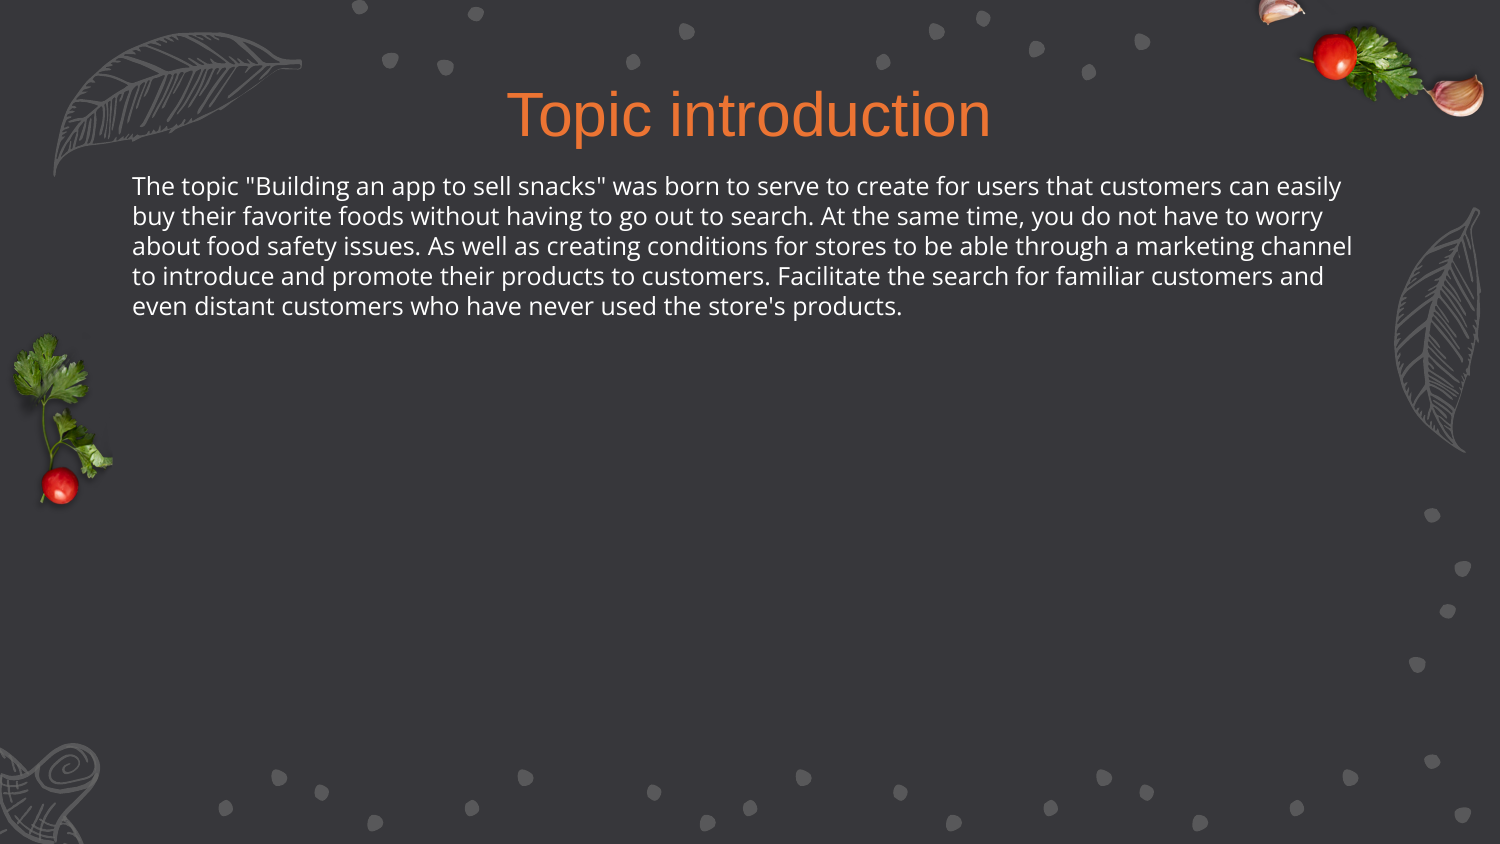

# Topic introduction
The topic "Building an app to sell snacks" was born to serve to create for users that customers can easily buy their favorite foods without having to go out to search. At the same time, you do not have to worry about food safety issues. As well as creating conditions for stores to be able through a marketing channel to introduce and promote their products to customers. Facilitate the search for familiar customers and even distant customers who have never used the store's products.